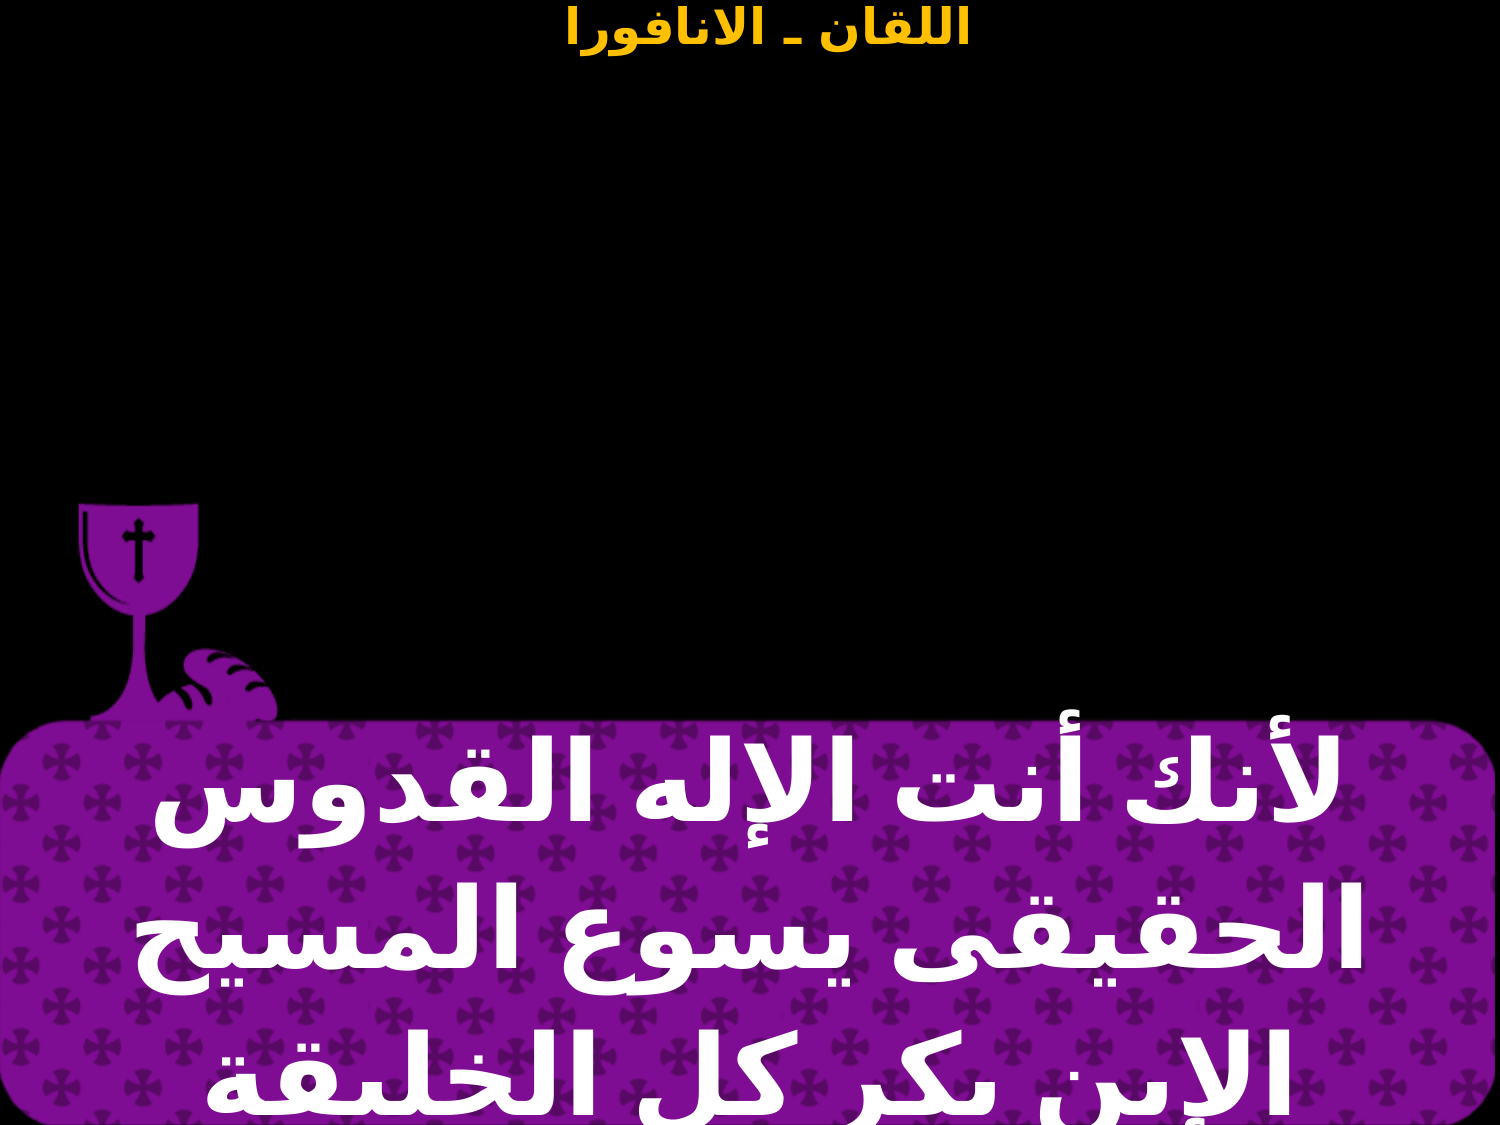

| لأنك أنت الإله القدوس الحقيقى يسوع المسيح الإبن بكر كل الخليقة |
| --- |